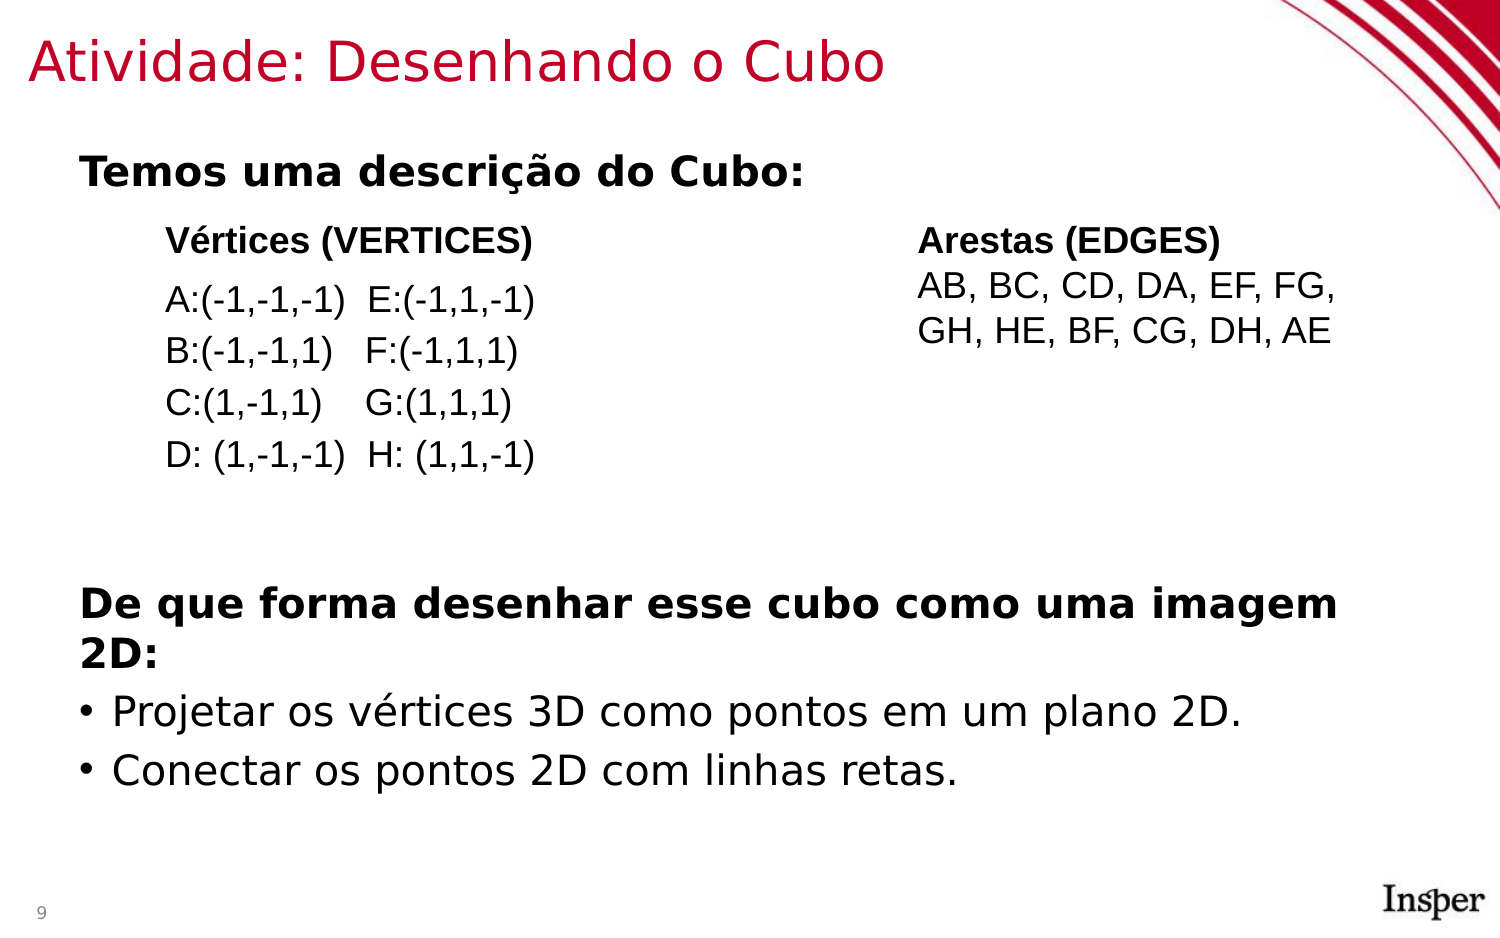

# Atividade: Desenhando o Cubo
Temos uma descrição do Cubo:

De que forma desenhar esse cubo como uma imagem 2D:
Projetar os vértices 3D como pontos em um plano 2D.
Conectar os pontos 2D com linhas retas.
Vértices (VERTICES)
A:(-1,-1,-1)  E:(-1,1,-1)
B:(-1,-1,1)   F:(-1,1,1)
C:(1,-1,1)    G:(1,1,1)
D: (1,-1,-1)  H: (1,1,-1)

Arestas (EDGES)
AB, BC, CD, DA, EF, FG, GH, HE, BF, CG, DH, AE
9